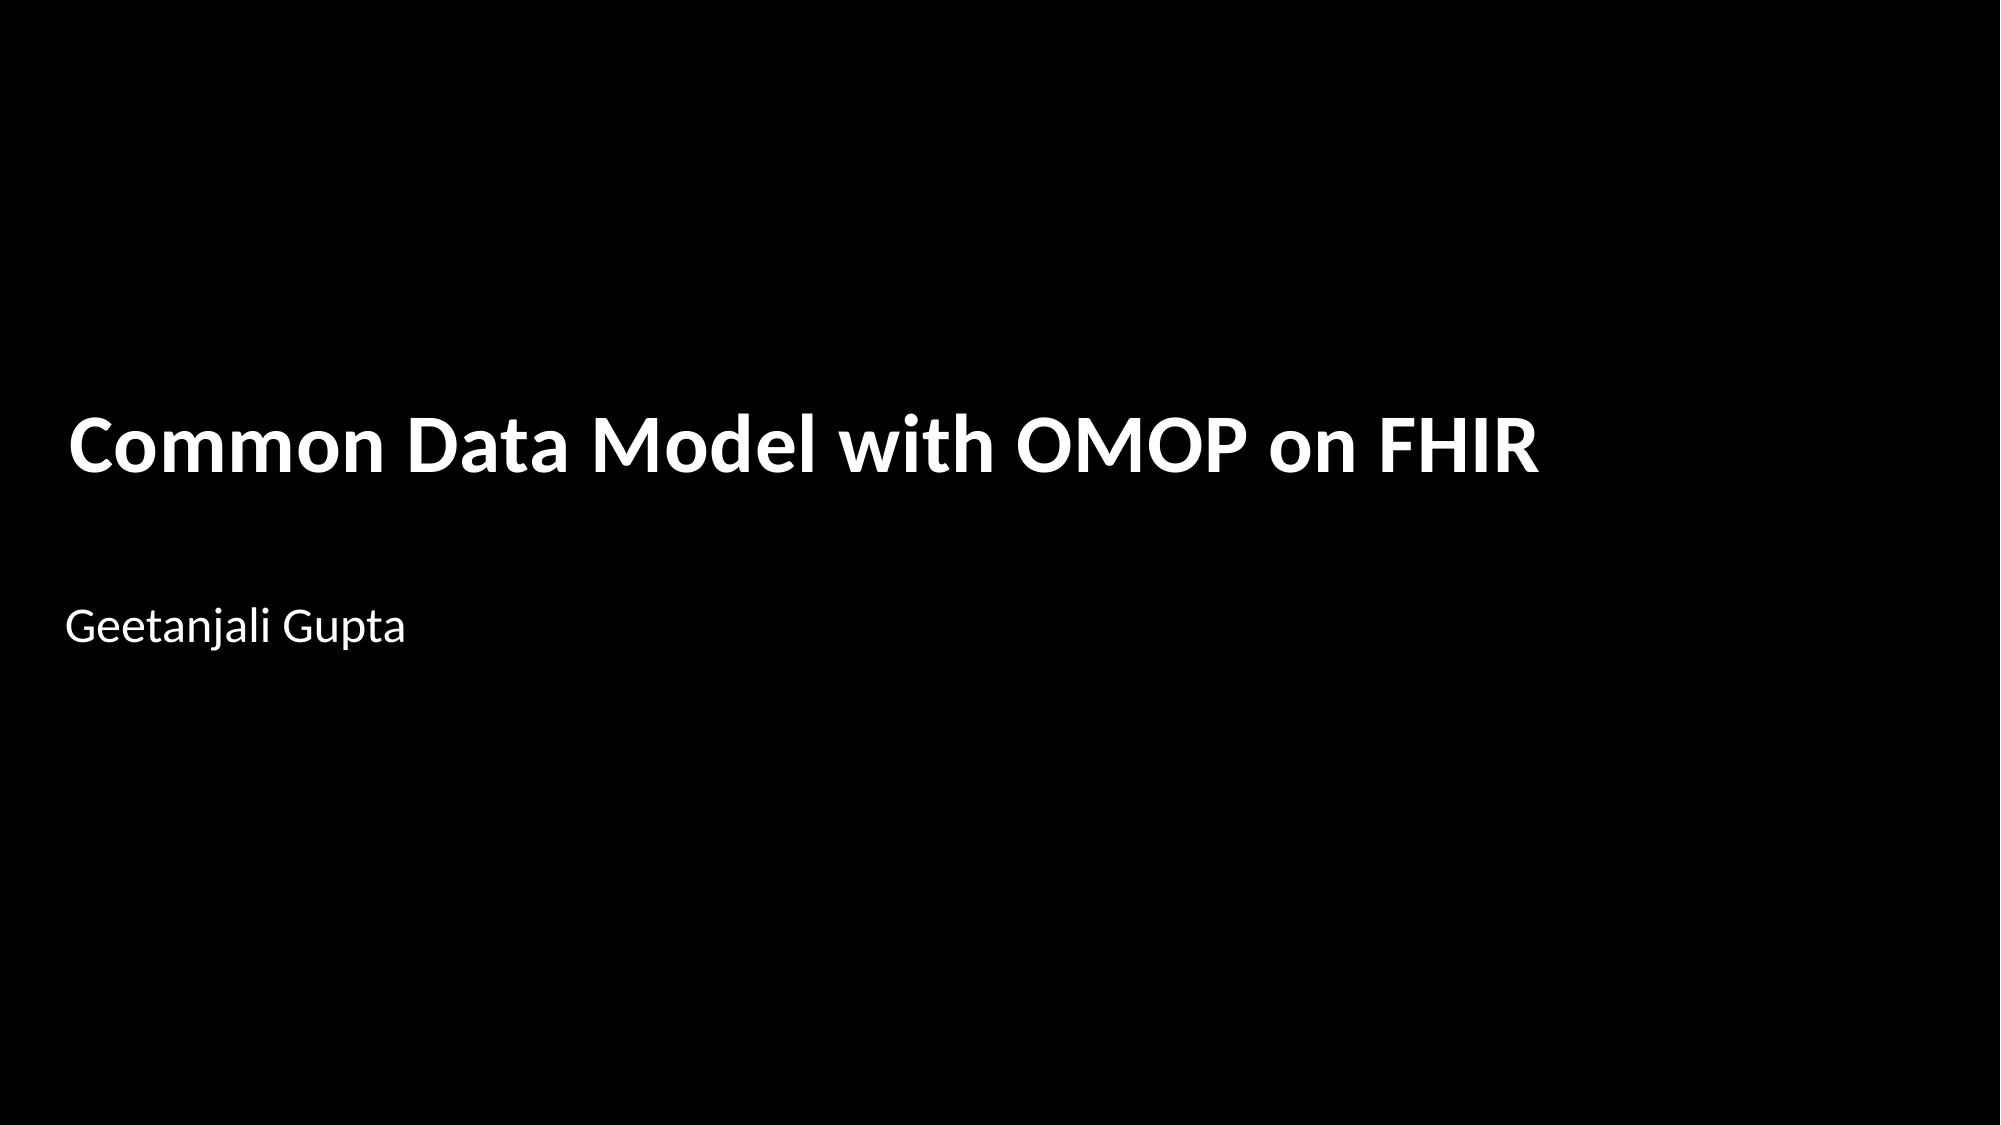

# Common Data Model with OMOP on FHIR
Geetanjali Gupta